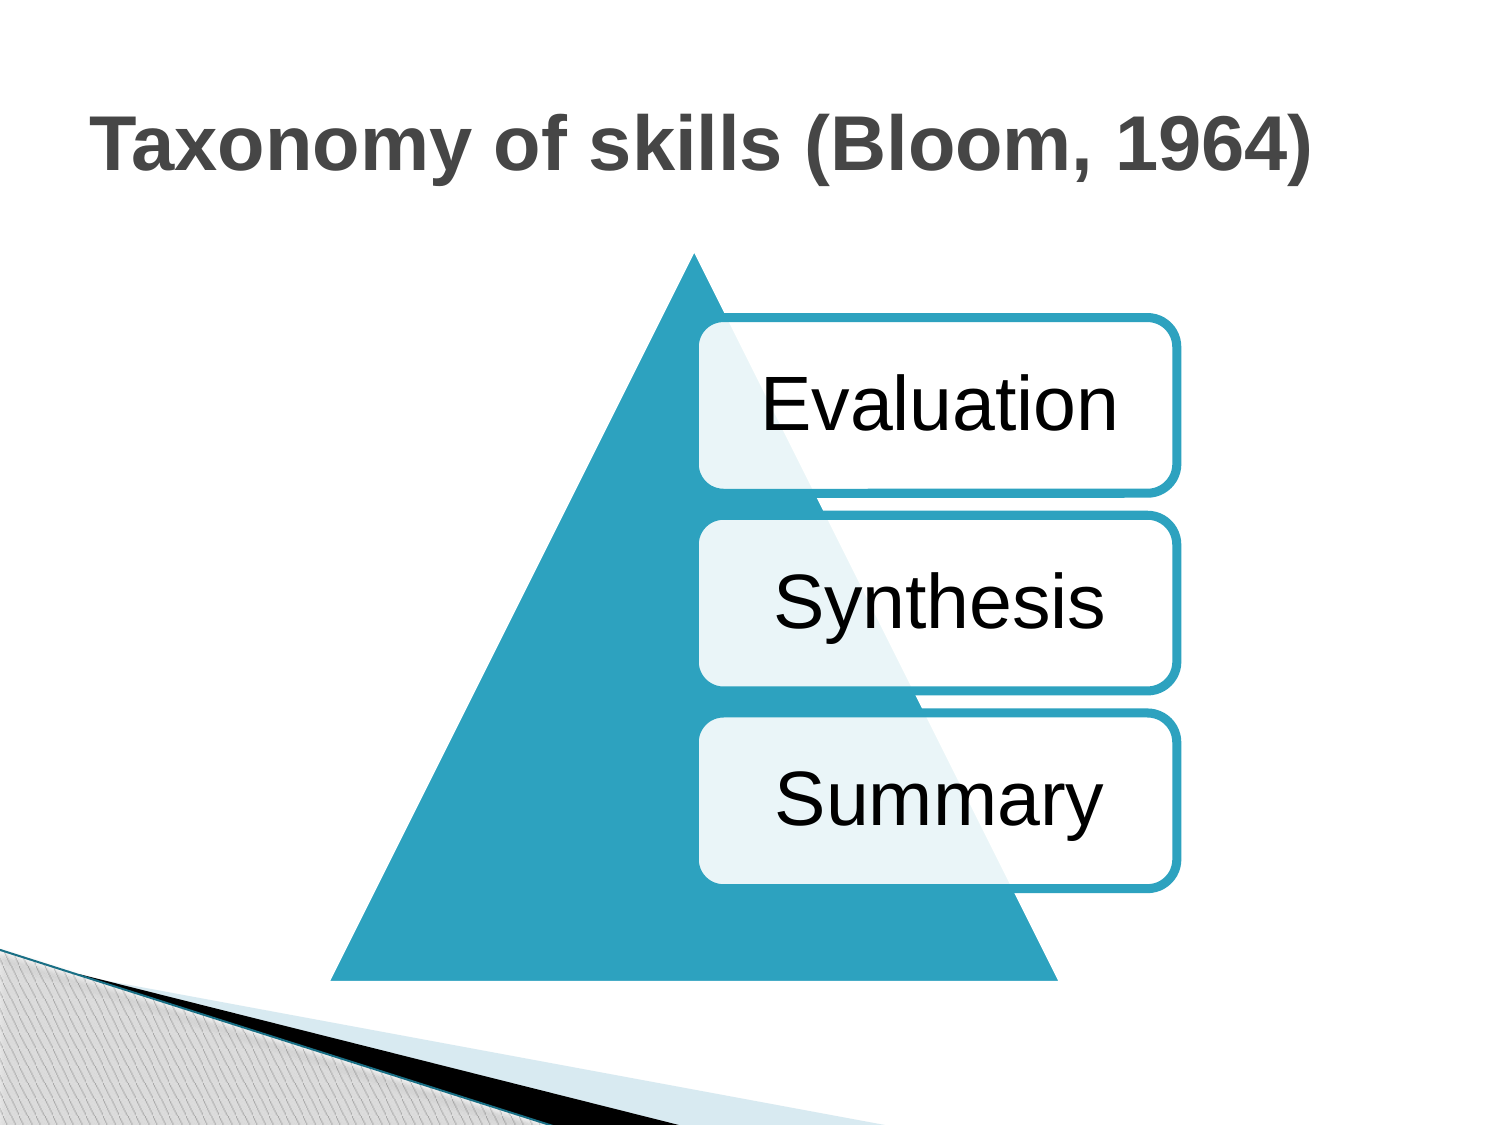

# Taxonomy of skills (Bloom, 1964)
Evaluation
Synthesis
Summary